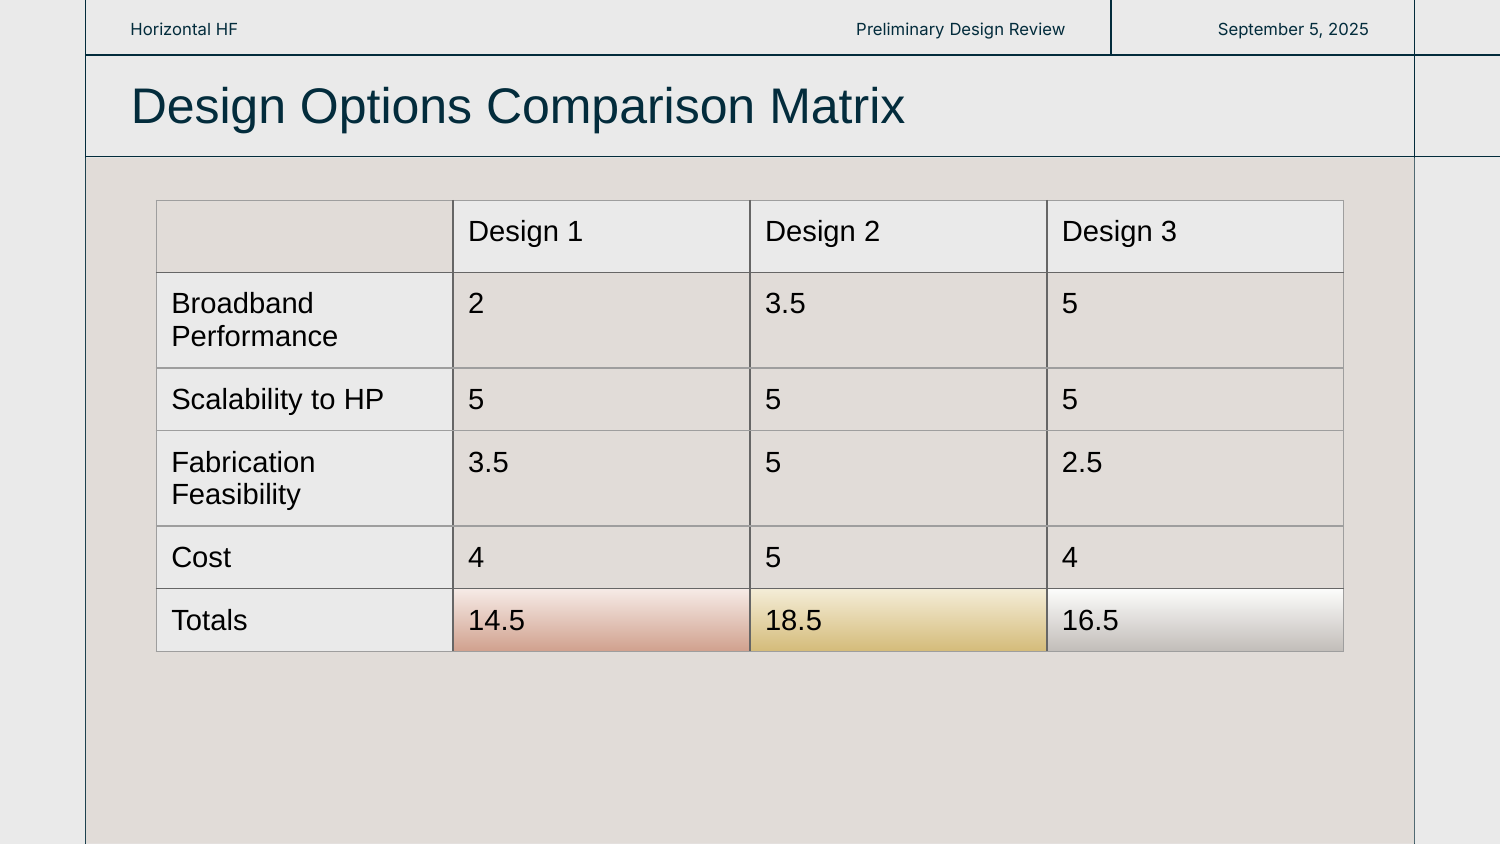

Horizontal HF
Preliminary Design Review
September 5, 2025
Design Options Comparison Matrix

|  | Design 1 | Design 2 | Design 3 |
| --- | --- | --- | --- |
| Broadband Performance | 2 | 3.5 | 5 |
| Scalability to HP | 5 | 5 | 5 |
| Fabrication Feasibility | 3.5 | 5 | 2.5 |
| Cost | 4 | 5 | 4 |
| Totals | 14.5 | 18.5 | 16.5 |